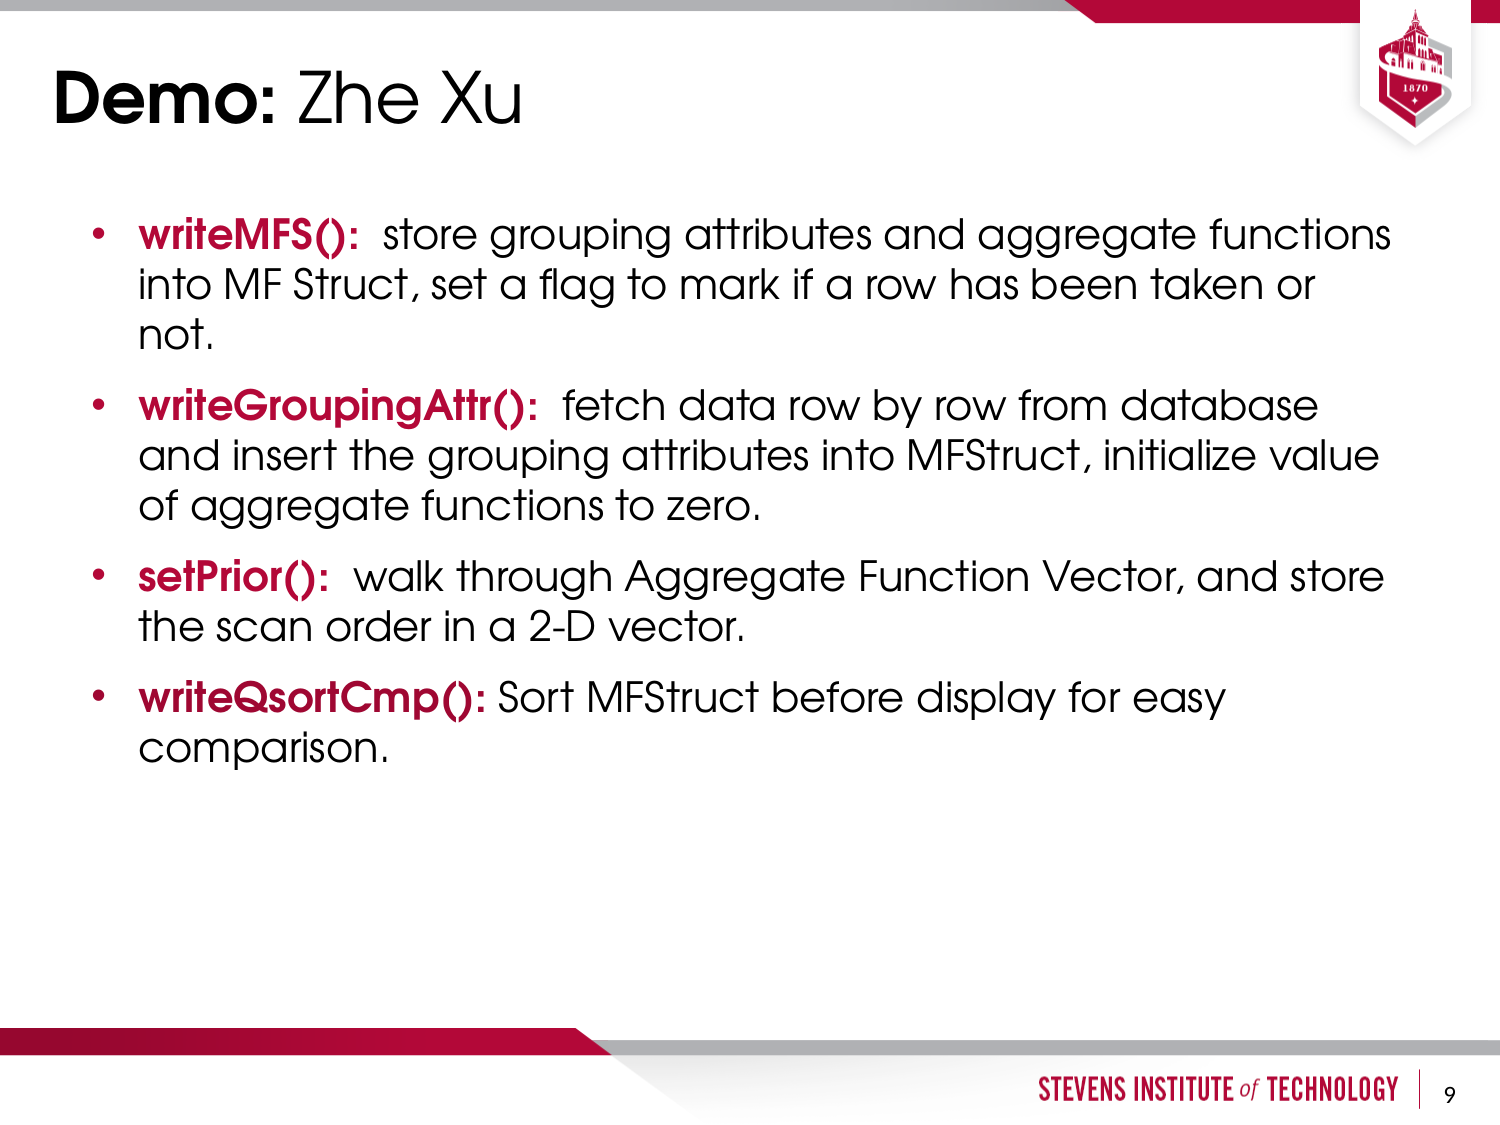

# Demo: Zhe Xu
writeMFS():  store grouping attributes and aggregate functions into MF Struct, set a flag to mark if a row has been taken or not.
writeGroupingAttr():  fetch data row by row from database and insert the grouping attributes into MFStruct, initialize value of aggregate functions to zero.
setPrior():  walk through Aggregate Function Vector, and store the scan order in a 2-D vector.
writeQsortCmp(): Sort MFStruct before display for easy comparison.

9